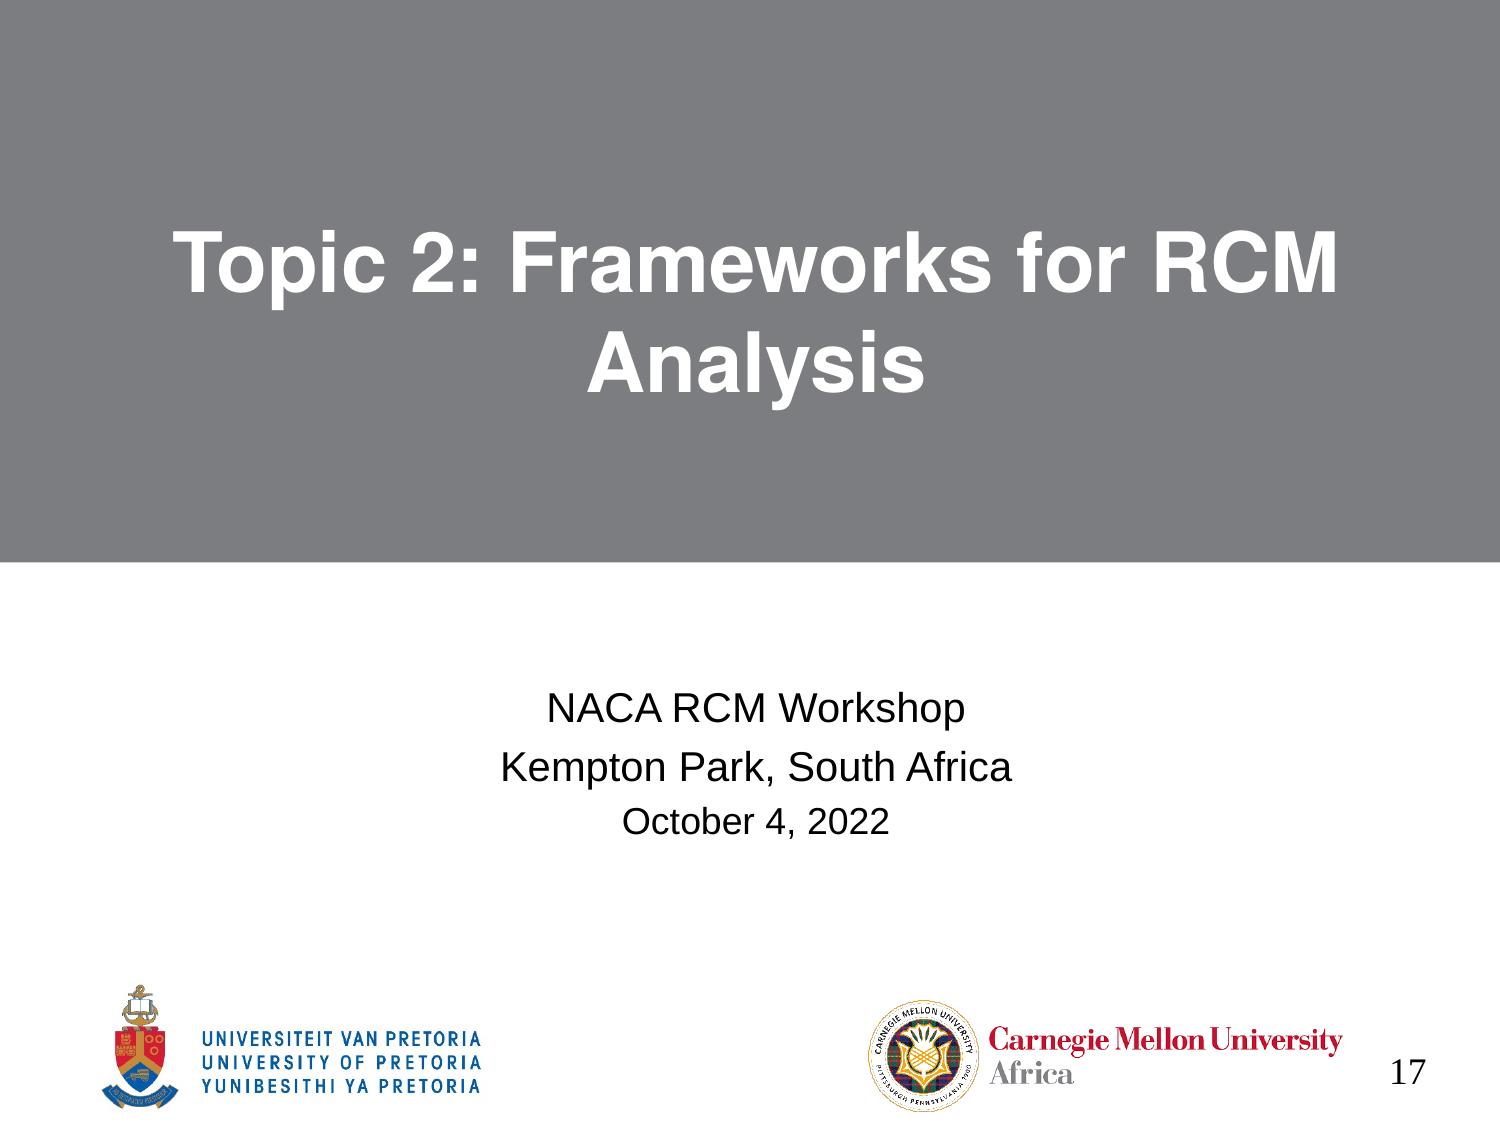

# Topic 2: Frameworks for RCM Analysis
NACA RCM Workshop
Kempton Park, South Africa
October 4, 2022